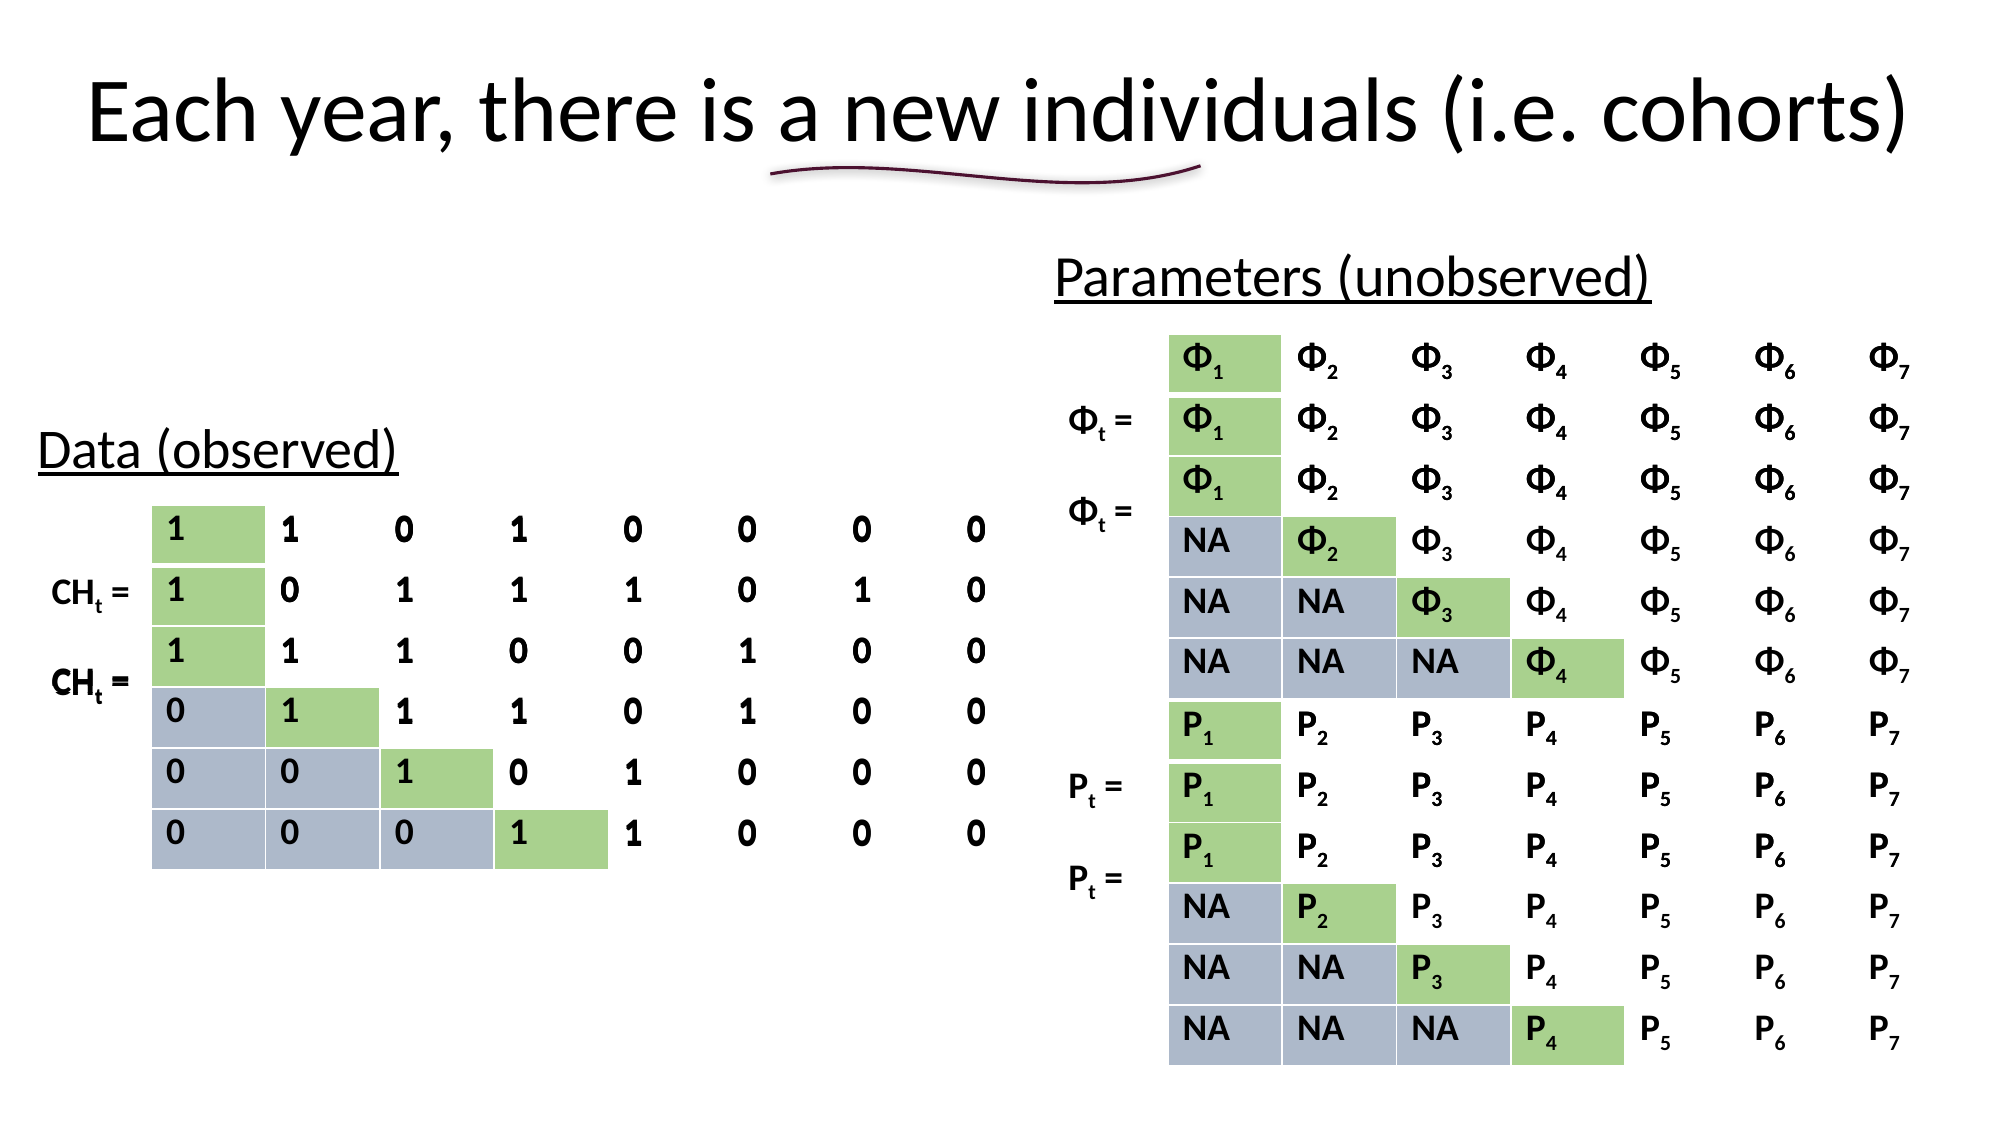

# Each year, there is a new individuals (i.e. cohorts)

Parameters (unobserved)
| Φt = | Φ1 | Φ2 | Φ3 | Φ4 | Φ5 | Φ6 | Φ7 |  |
| --- | --- | --- | --- | --- | --- | --- | --- | --- |
|  | Φ1 | Φ2 | Φ3 | Φ4 | Φ5 | Φ6 | Φ7 |  |
|  | Φ1 | Φ2 | Φ3 | Φ4 | Φ5 | Φ6 | Φ7 |  |
|  | NA | Φ2 | Φ3 | Φ4 | Φ5 | Φ6 | Φ7 |  |
|  | NA | NA | Φ3 | Φ4 | Φ5 | Φ6 | Φ7 |  |
|  | NA | NA | NA | Φ4 | Φ5 | Φ6 | Φ7 |  |
| Φt = | Φ1 | Φ2 | Φ3 | Φ4 | Φ5 | Φ6 | Φ7 |  |
| --- | --- | --- | --- | --- | --- | --- | --- | --- |
|  | Φ1 | Φ2 | Φ3 | Φ4 | Φ5 | Φ6 | Φ7 |  |
|  | Φ1 | Φ2 | Φ3 | Φ4 | Φ5 | Φ6 | Φ7 |  |
Data (observed)
| CHt = | 1 | 1 | 0 | 1 | 0 | 0 | 0 | 0 |
| --- | --- | --- | --- | --- | --- | --- | --- | --- |
|  | 1 | 0 | 1 | 1 | 1 | 0 | 1 | 0 |
|  | 1 | 1 | 1 | 0 | 0 | 1 | 0 | 0 |
|  | 0 | 1 | 1 | 1 | 0 | 1 | 0 | 0 |
|  | 0 | 0 | 1 | 0 | 1 | 0 | 0 | 0 |
|  | 0 | 0 | 0 | 1 | 1 | 0 | 0 | 0 |
| CHt = | 1 | 1 | 0 | 1 | 0 | 0 | 0 | 0 |
| --- | --- | --- | --- | --- | --- | --- | --- | --- |
|  | 1 | 0 | 1 | 1 | 1 | 0 | 1 | 0 |
|  | 1 | 1 | 1 | 0 | 0 | 1 | 0 | 0 |
|  | 0 | 1 | 1 | 1 | 0 | 1 | 0 | 0 |
|  | 0 | 0 | 1 | 0 | 1 | 0 | 0 | 0 |
|  | 0 | 0 | 0 | 1 | 1 | 0 | 0 | 0 |
| CHt = | 1 | 1 | 0 | 1 | 0 | 0 | 0 | 0 |
| --- | --- | --- | --- | --- | --- | --- | --- | --- |
|  | 1 | 0 | 1 | 1 | 1 | 0 | 1 | 0 |
|  | 1 | 1 | 1 | 0 | 0 | 1 | 0 | 0 |
| Pt = | P1 | P2 | P3 | P4 | P5 | P6 | P7 |  |
| --- | --- | --- | --- | --- | --- | --- | --- | --- |
|  | P1 | P2 | P3 | P4 | P5 | P6 | P7 |  |
|  | P1 | P2 | P3 | P4 | P5 | P6 | P7 |  |
| Pt = | P1 | P2 | P3 | P4 | P5 | P6 | P7 |  |
| --- | --- | --- | --- | --- | --- | --- | --- | --- |
|  | P1 | P2 | P3 | P4 | P5 | P6 | P7 |  |
|  | P1 | P2 | P3 | P4 | P5 | P6 | P7 |  |
|  | NA | P2 | P3 | P4 | P5 | P6 | P7 |  |
|  | NA | NA | P3 | P4 | P5 | P6 | P7 |  |
|  | NA | NA | NA | P4 | P5 | P6 | P7 |  |